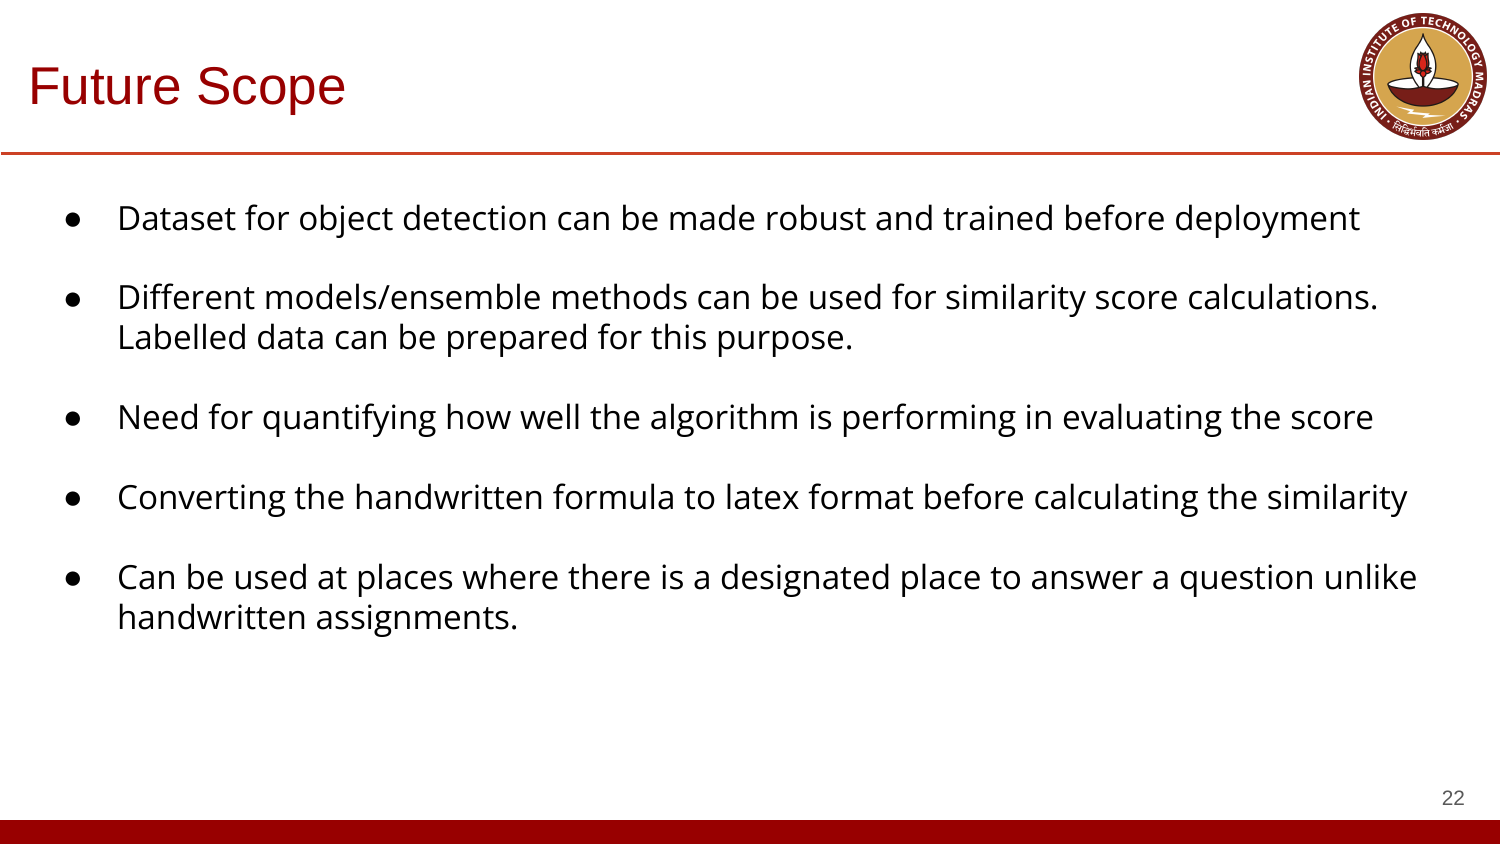

# Future Scope

Dataset for object detection can be made robust and trained before deployment

Different models/ensemble methods can be used for similarity score calculations. Labelled data can be prepared for this purpose.

Need for quantifying how well the algorithm is performing in evaluating the score

Converting the handwritten formula to latex format before calculating the similarity

Can be used at places where there is a designated place to answer a question unlike handwritten assignments.
22